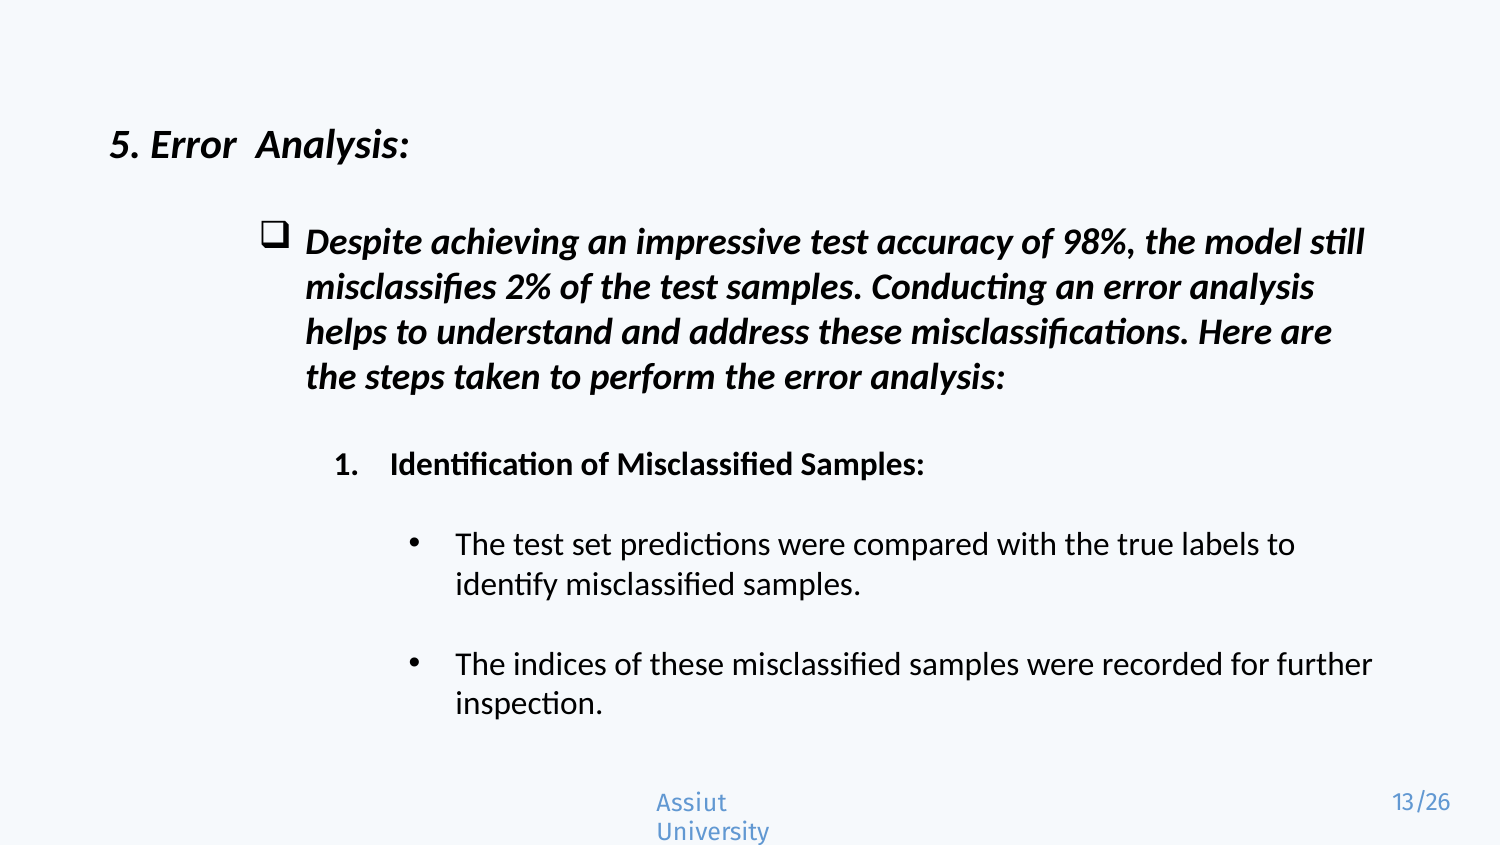

5. Error  Analysis:

Despite achieving an impressive test accuracy of 98%, the model still misclassifies 2% of the test samples. Conducting an error analysis helps to understand and address these misclassifications. Here are the steps taken to perform the error analysis:

Identification of Misclassified Samples:

The test set predictions were compared with the true labels to identify misclassified samples.

The indices of these misclassified samples were recorded for further inspection.
Assiut University
13/26